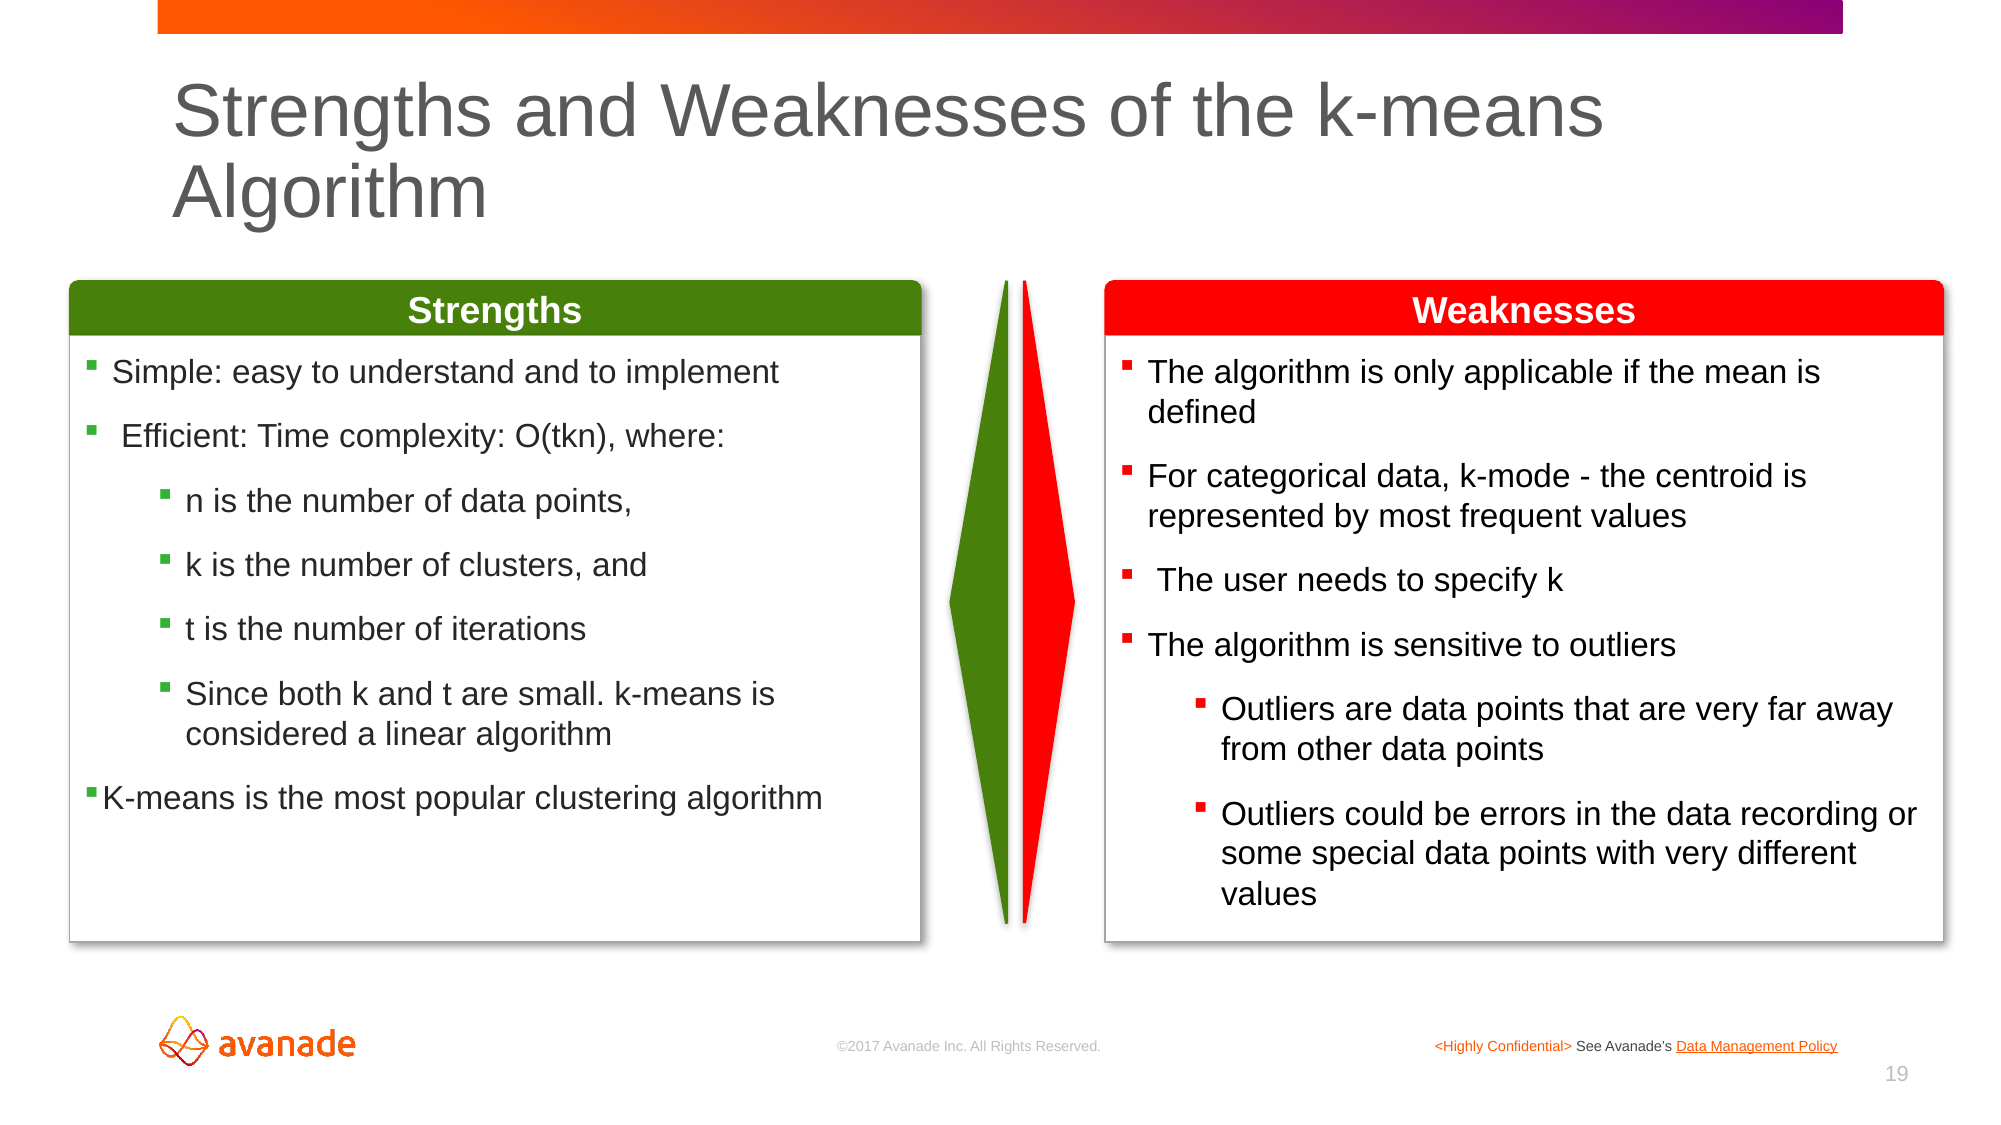

# Strengths and Weaknesses of the k-means Algorithm

Strengths
Weaknesses
Simple: easy to understand and to implement
 Efficient: Time complexity: O(tkn), where:
n is the number of data points,
k is the number of clusters, and
t is the number of iterations
Since both k and t are small. k-means is considered a linear algorithm
K-means is the most popular clustering algorithm

The algorithm is only applicable if the mean is defined
For categorical data, k-mode - the centroid is represented by most frequent values
 The user needs to specify k
The algorithm is sensitive to outliers
Outliers are data points that are very far away from other data points
Outliers could be errors in the data recording or some special data points with very different values

19